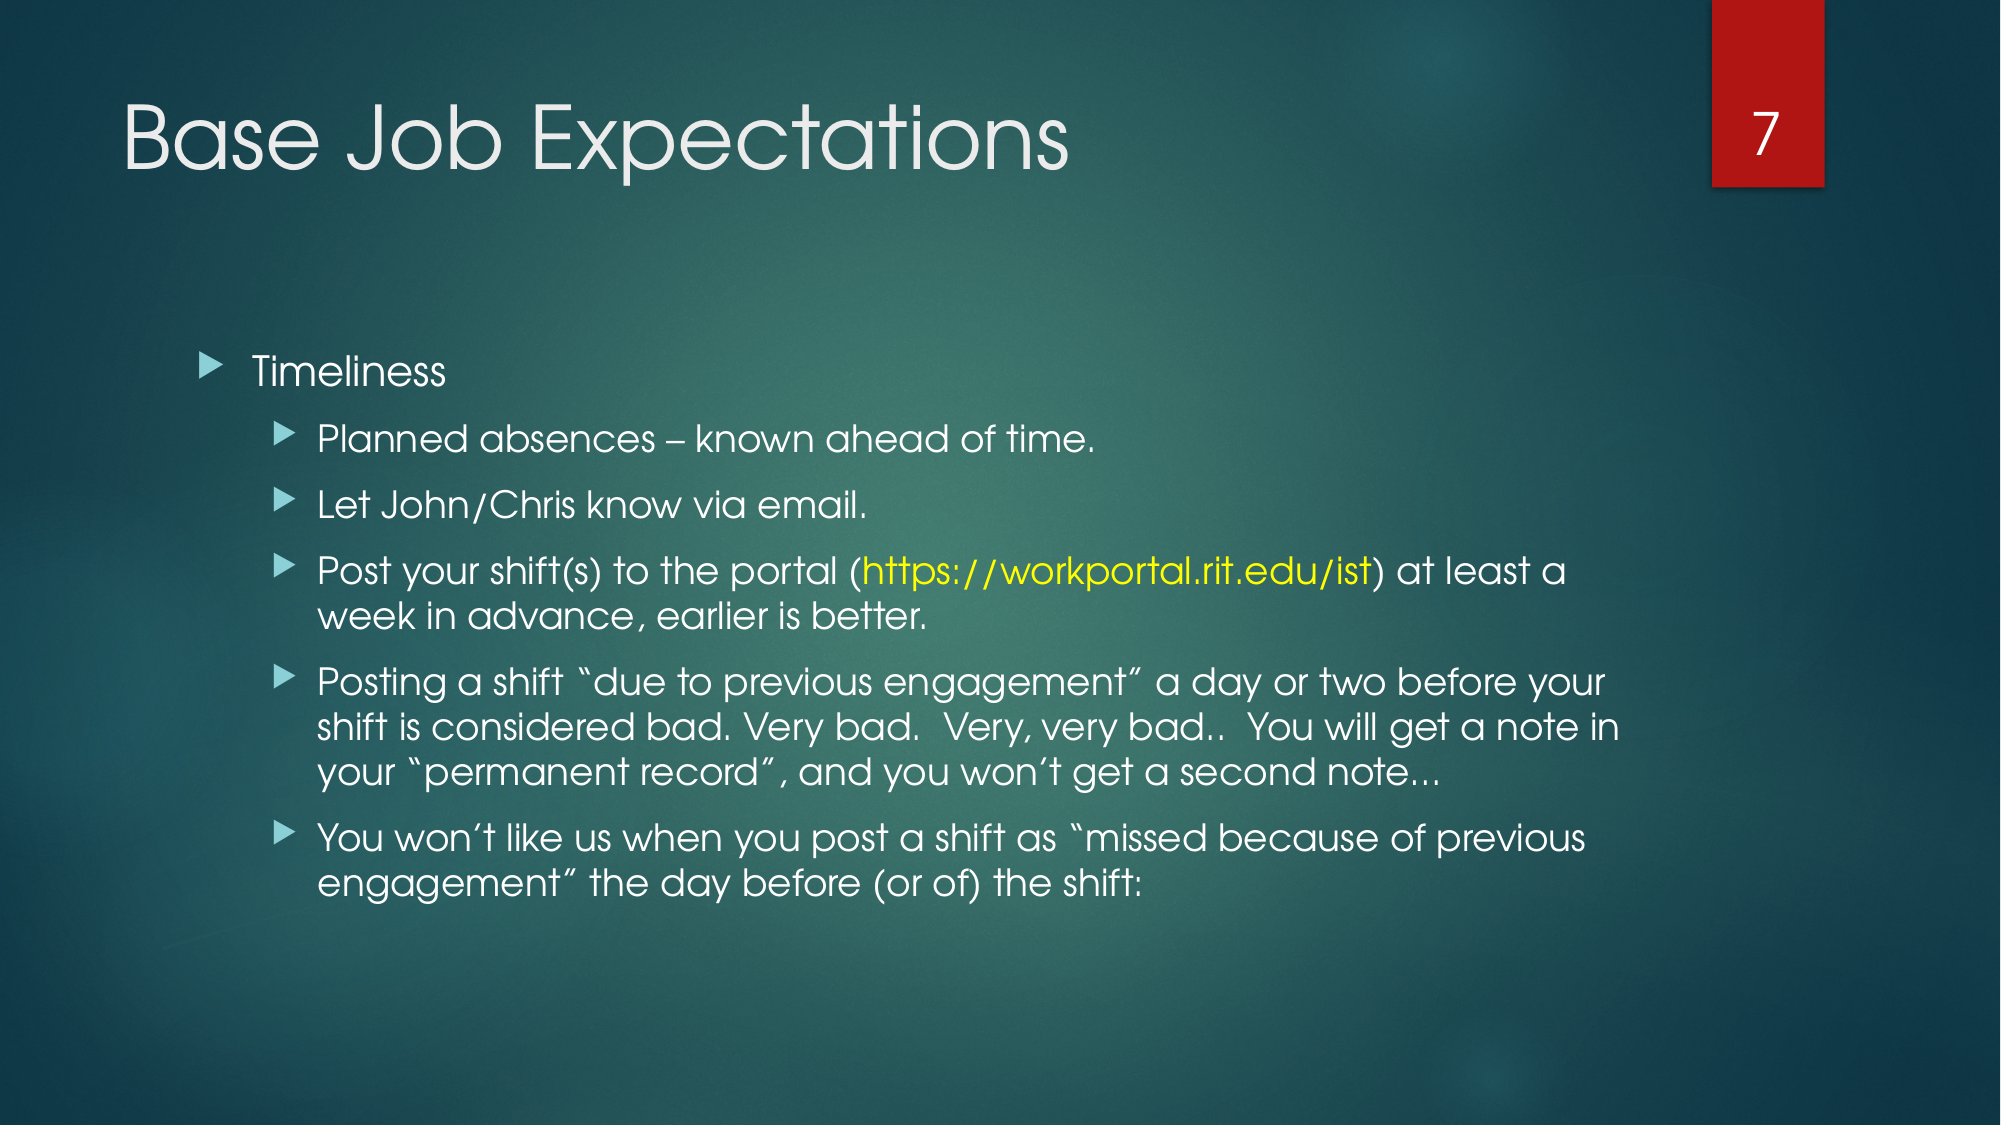

7
# Base Job Expectations
Timeliness
Planned absences – known ahead of time.
Let John/Chris know via email.
Post your shift(s) to the portal (https://workportal.rit.edu/ist) at least a week in advance, earlier is better.
Posting a shift “due to previous engagement” a day or two before your shift is considered bad. Very bad.  Very, very bad..  You will get a note in your “permanent record”, and you won’t get a second note…
You won’t like us when you post a shift as “missed because of previous engagement” the day before (or of) the shift: